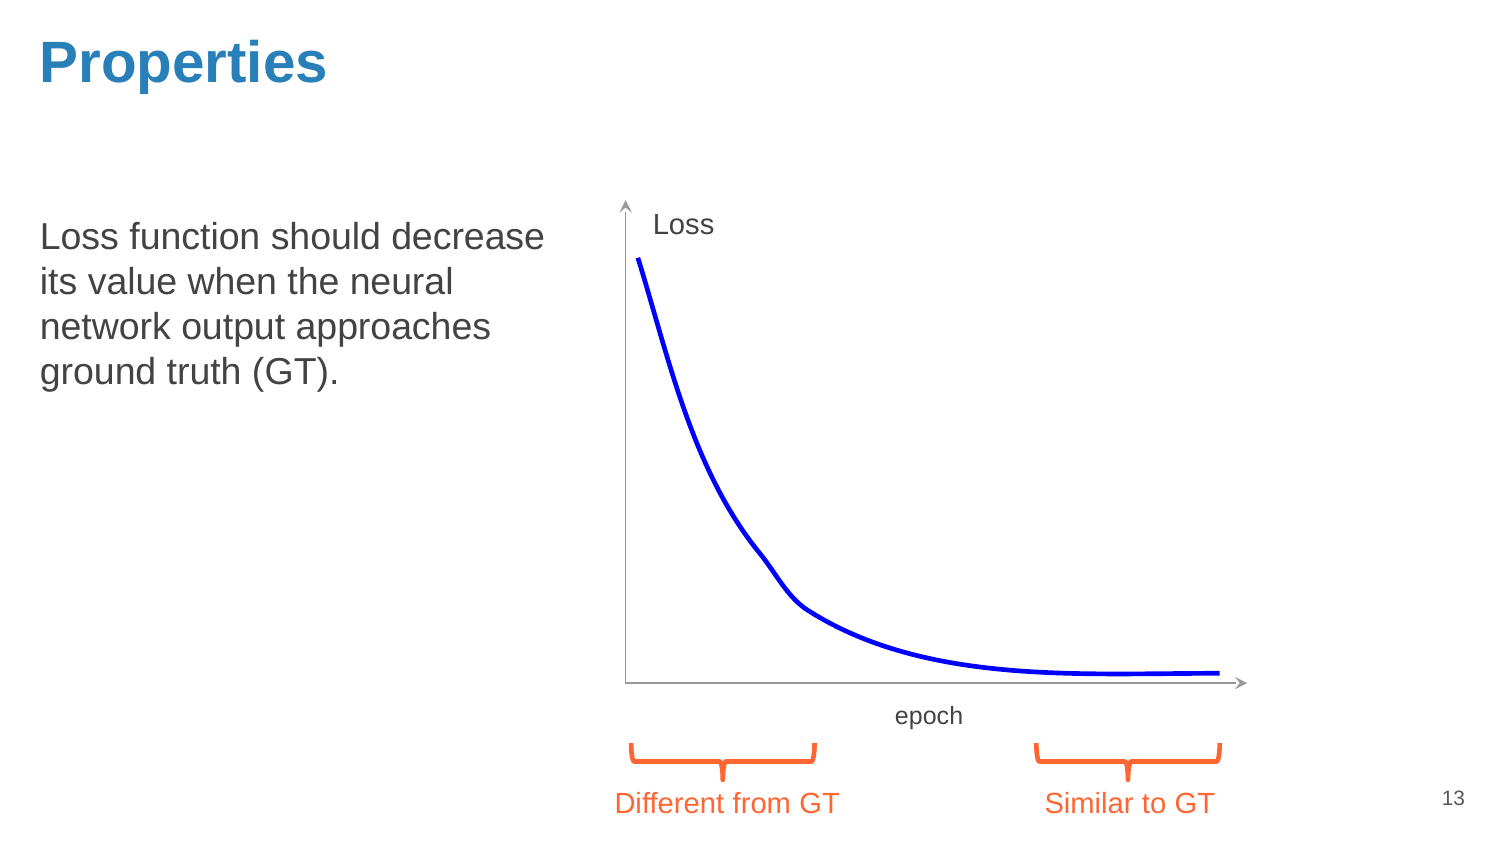

# Properties
Loss
Loss function should decrease its value when the neural network output approaches ground truth (GT).

epoch
13
Different from GT
Similar to GT